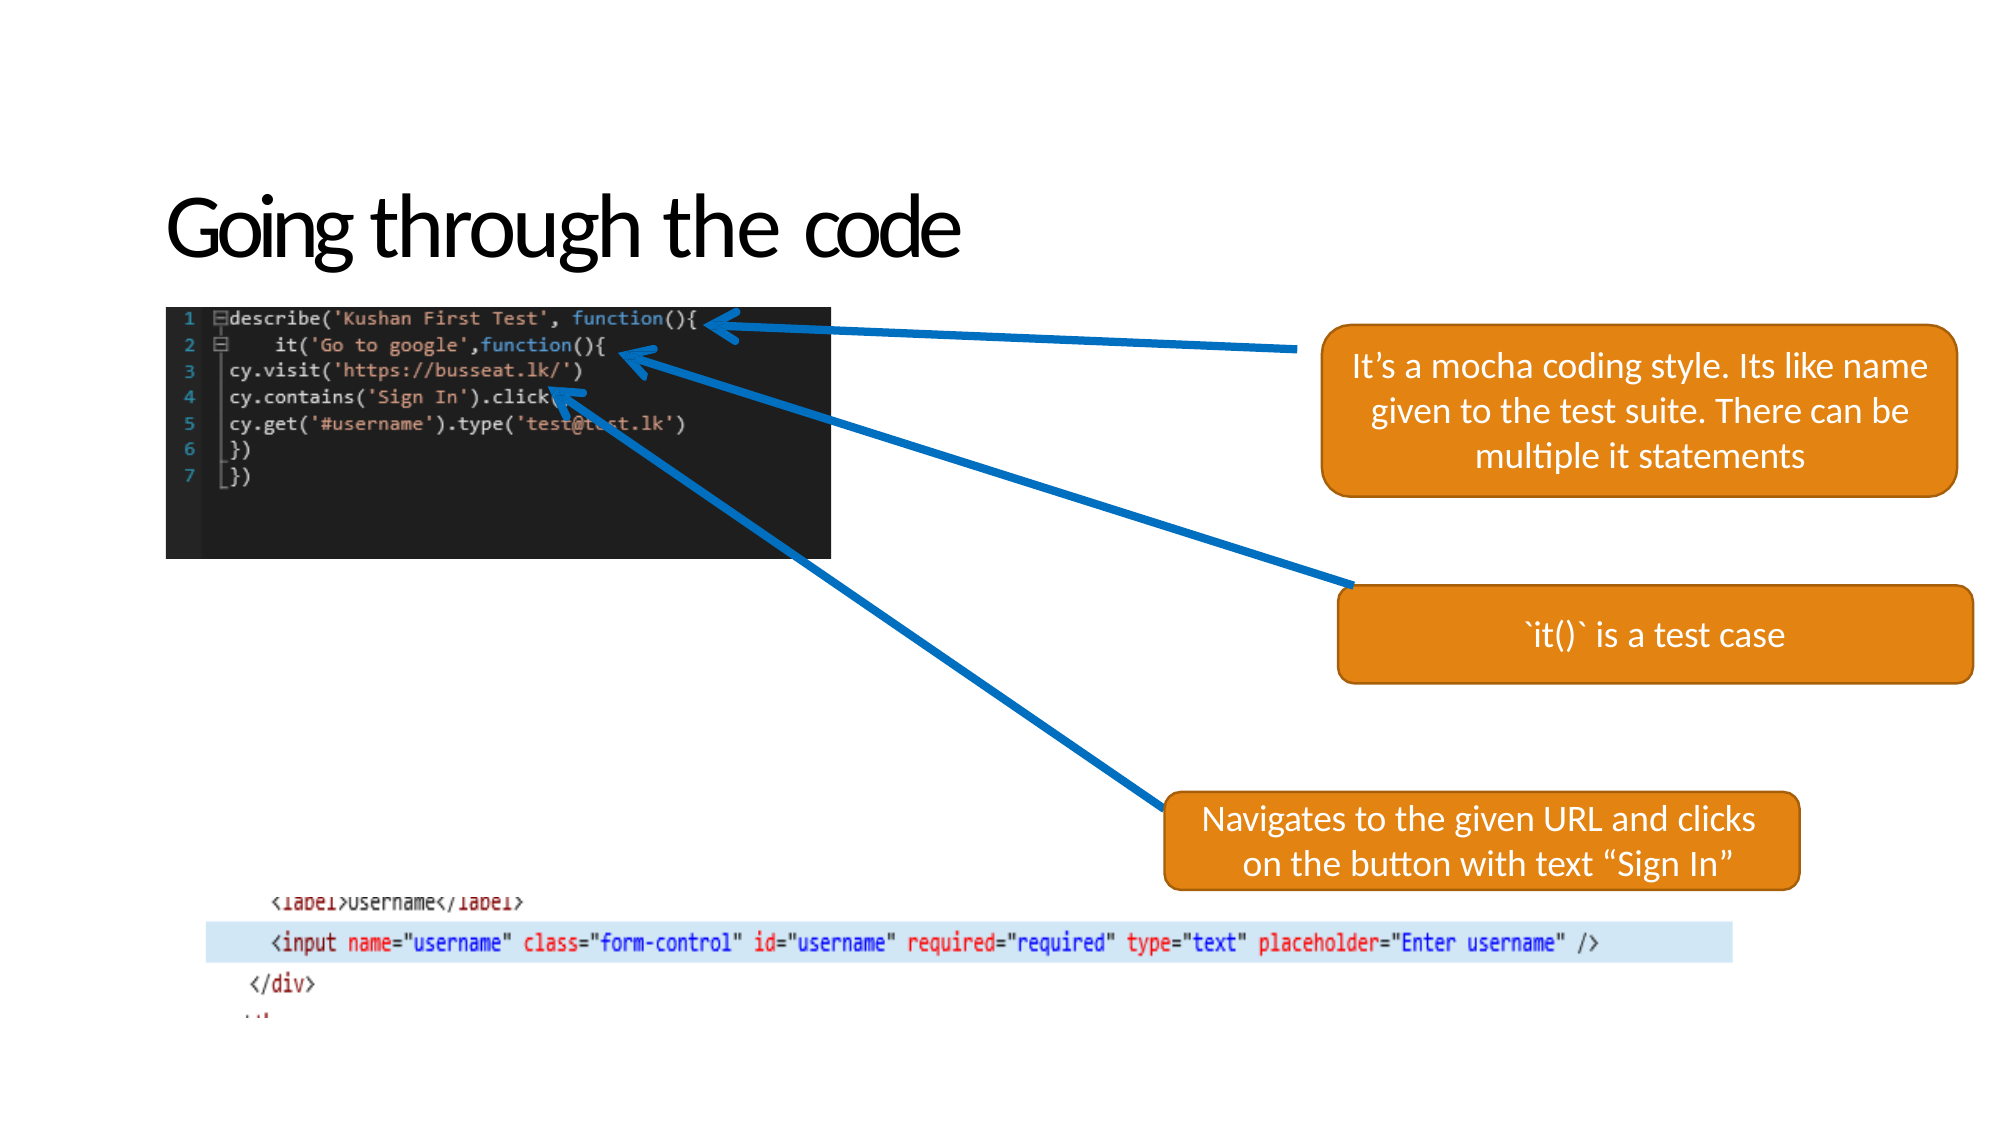

# Going through the code

It’s a mocha coding style. Its like name  given to the test suite. There can be  multiple it statements

`it()` is a test case
Navigates to the given URL and clicks  on the button with text “Sign In”